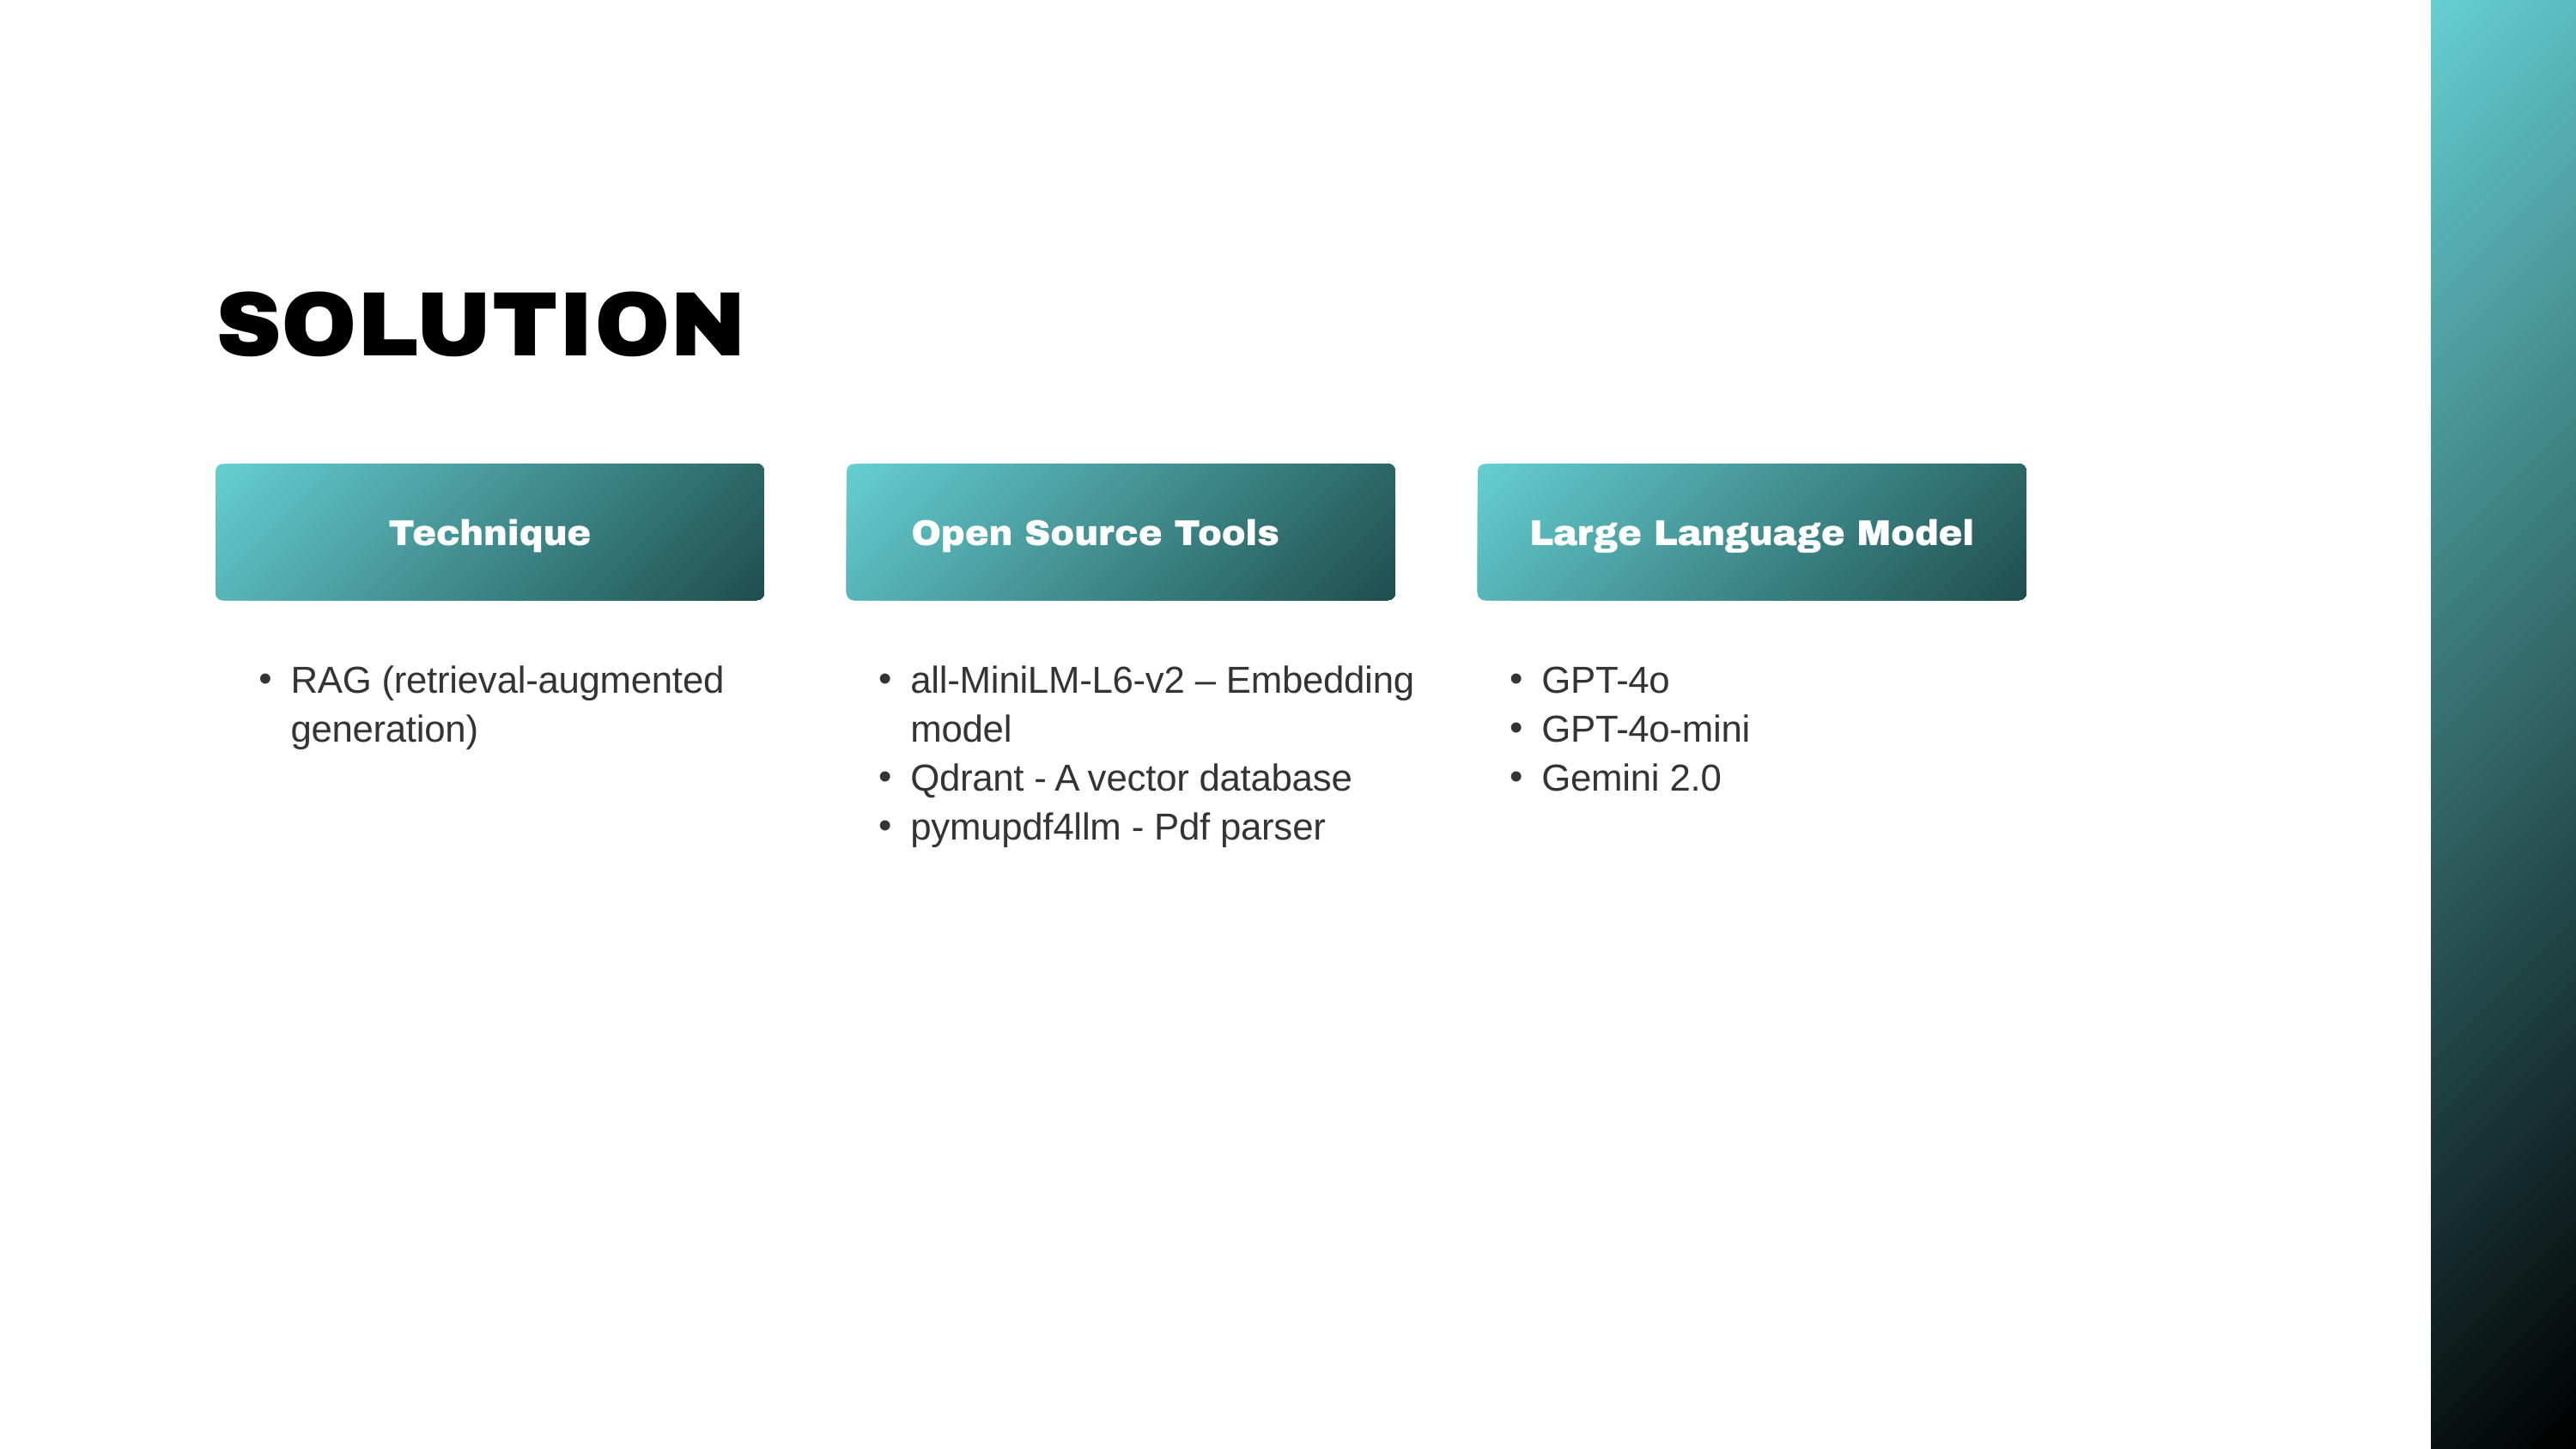

SOLUTION

Technique
Open Source Tools
Large Language Model
RAG (retrieval-augmented generation)
all-MiniLM-L6-v2 – Embedding model
Qdrant - A vector database
pymupdf4llm - Pdf parser
GPT-4o
GPT-4o-mini
Gemini 2.0